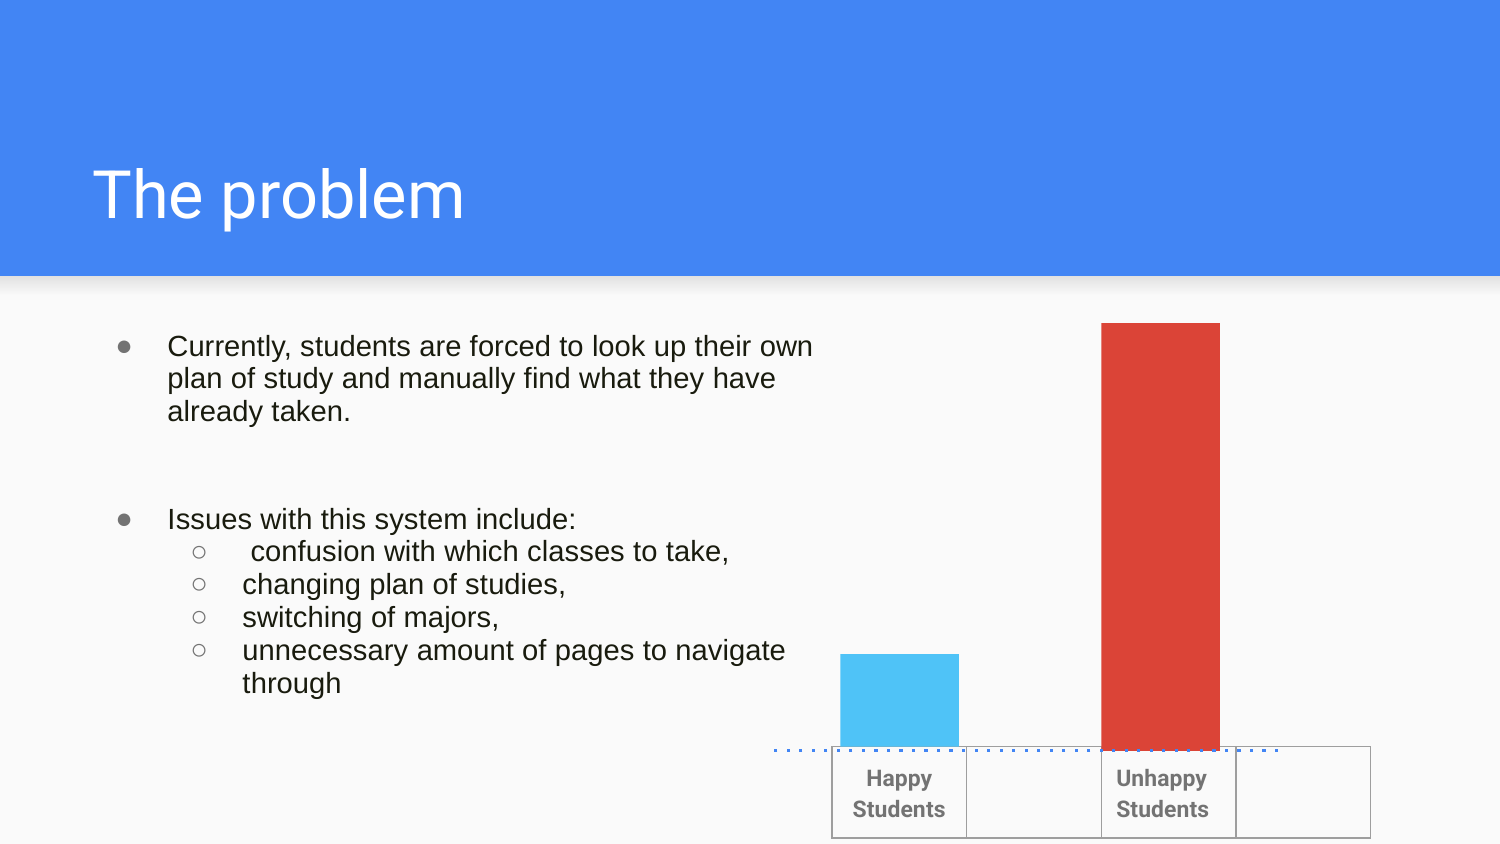

# The problem
Currently, students are forced to look up their own plan of study and manually find what they have already taken.

Issues with this system include:
 confusion with which classes to take,
changing plan of studies,
switching of majors,
unnecessary amount of pages to navigate through

| Happy Students |  | Unhappy Students |  |
| --- | --- | --- | --- |